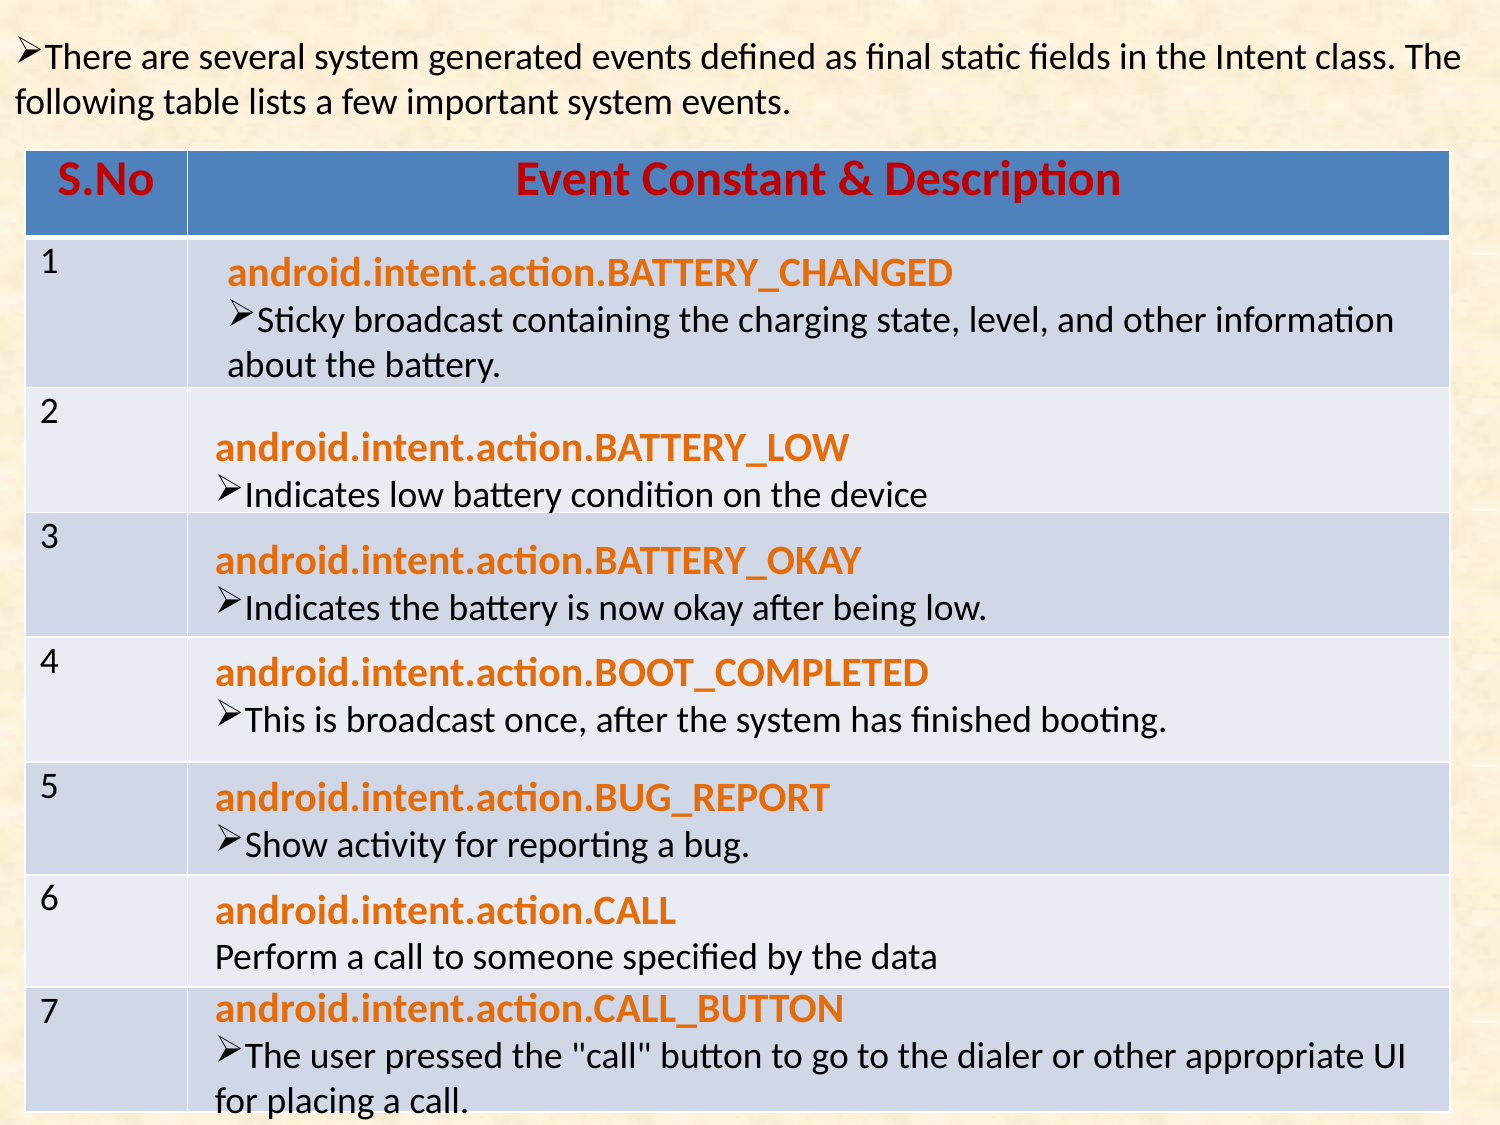

There are several system generated events defined as final static fields in the Intent class. The following table lists a few important system events.
| S.No | Event Constant & Description |
| --- | --- |
| 1 |  |
| 2 |  |
| 3 |  |
| 4 |  |
| 5 |  |
| 6 |  |
| 7 |  |
android.intent.action.BATTERY_CHANGED
Sticky broadcast containing the charging state, level, and other information about the battery.
android.intent.action.BATTERY_LOW
Indicates low battery condition on the device
android.intent.action.BATTERY_OKAY
Indicates the battery is now okay after being low.
android.intent.action.BOOT_COMPLETED
This is broadcast once, after the system has finished booting.
android.intent.action.BUG_REPORT
Show activity for reporting a bug.
android.intent.action.CALL
Perform a call to someone specified by the data
android.intent.action.CALL_BUTTON
The user pressed the "call" button to go to the dialer or other appropriate UI for placing a call.